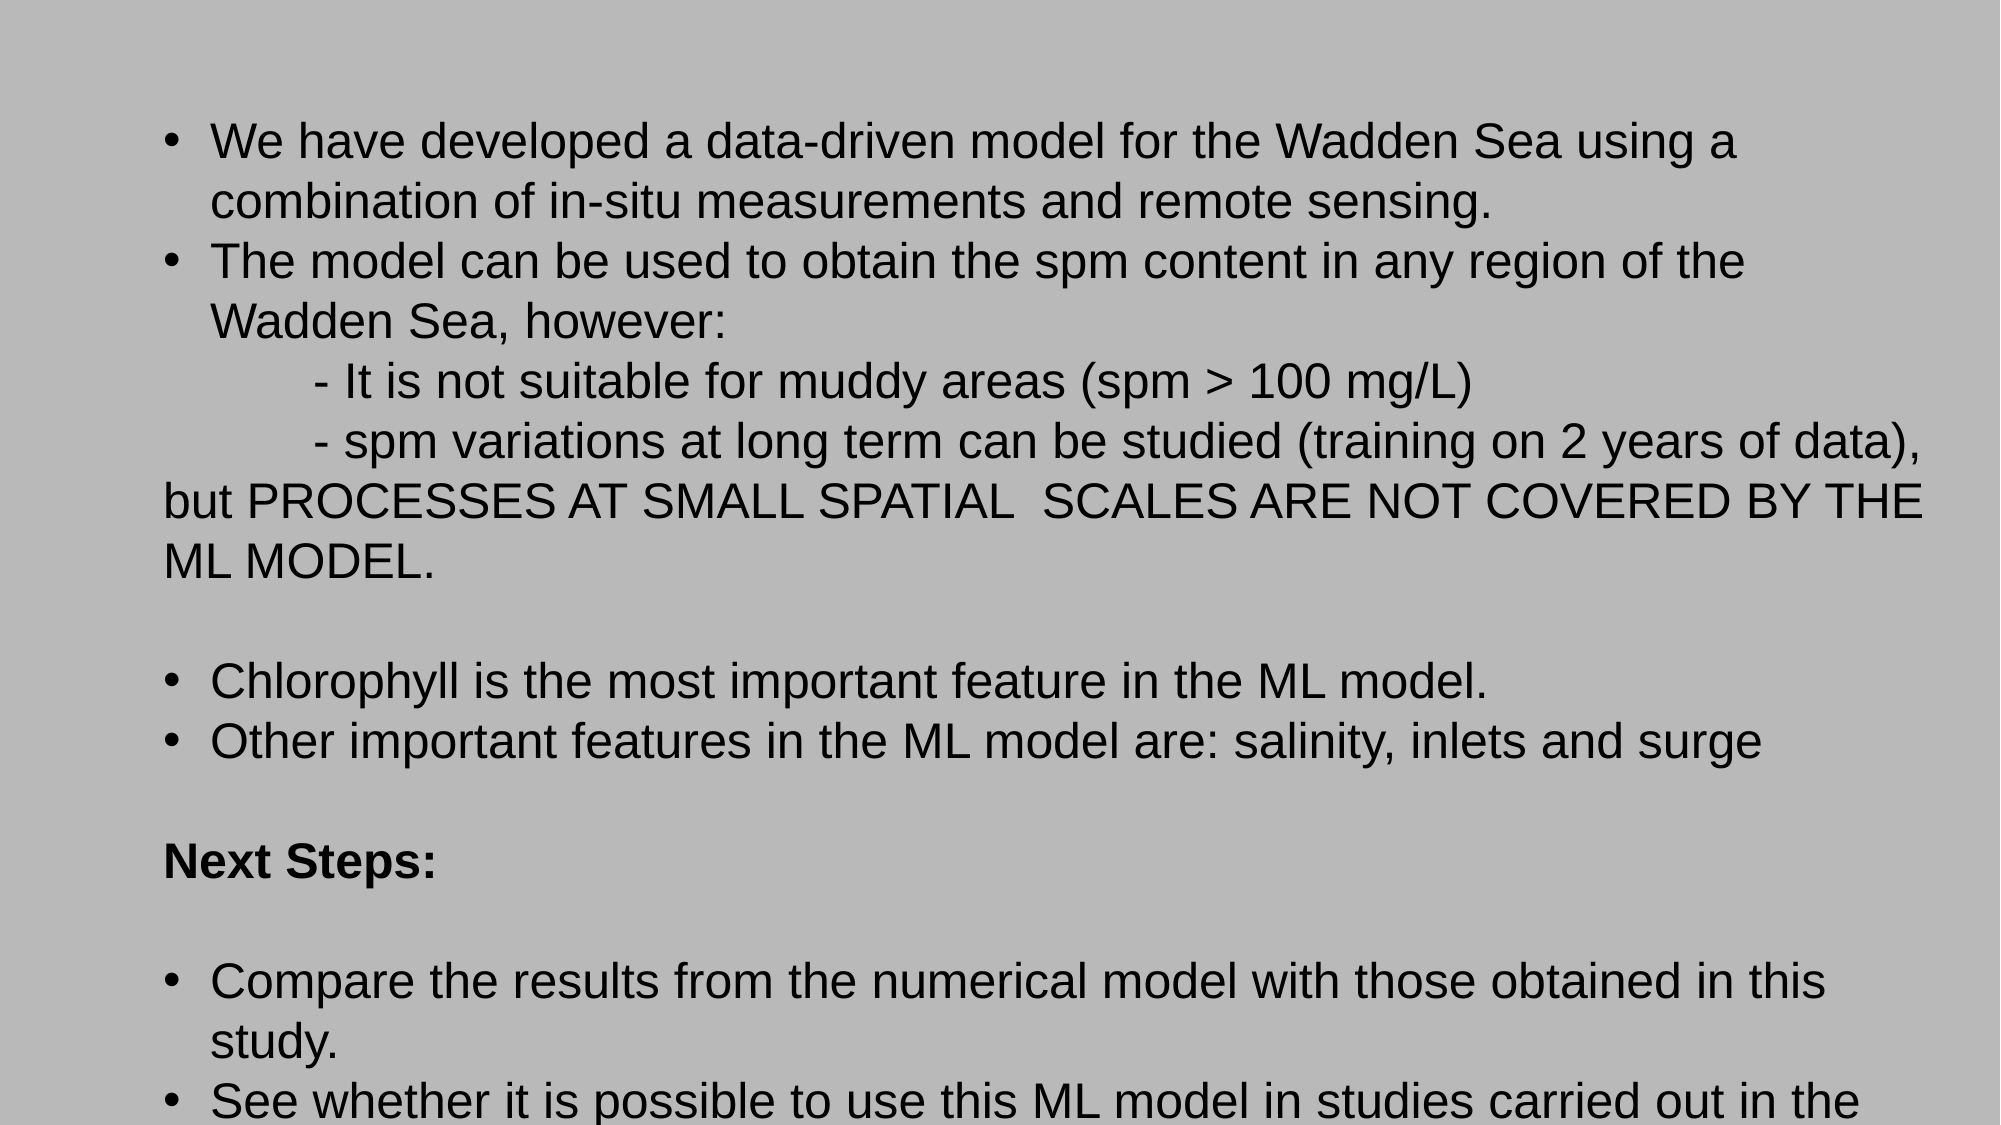

We have developed a data-driven model for the Wadden Sea using a combination of in-situ measurements and remote sensing.
The model can be used to obtain the spm content in any region of the Wadden Sea, however:
	- It is not suitable for muddy areas (spm > 100 mg/L)
	- spm variations at long term can be studied (training on 2 years of data), but PROCESSES AT SMALL SPATIAL  SCALES ARE NOT COVERED BY THE ML MODEL.

Chlorophyll is the most important feature in the ML model.
Other important features in the ML model are: salinity, inlets and surge

Next Steps:

Compare the results from the numerical model with those obtained in this study.
See whether it is possible to use this ML model in studies carried out in the region.
Write a scientific paper.